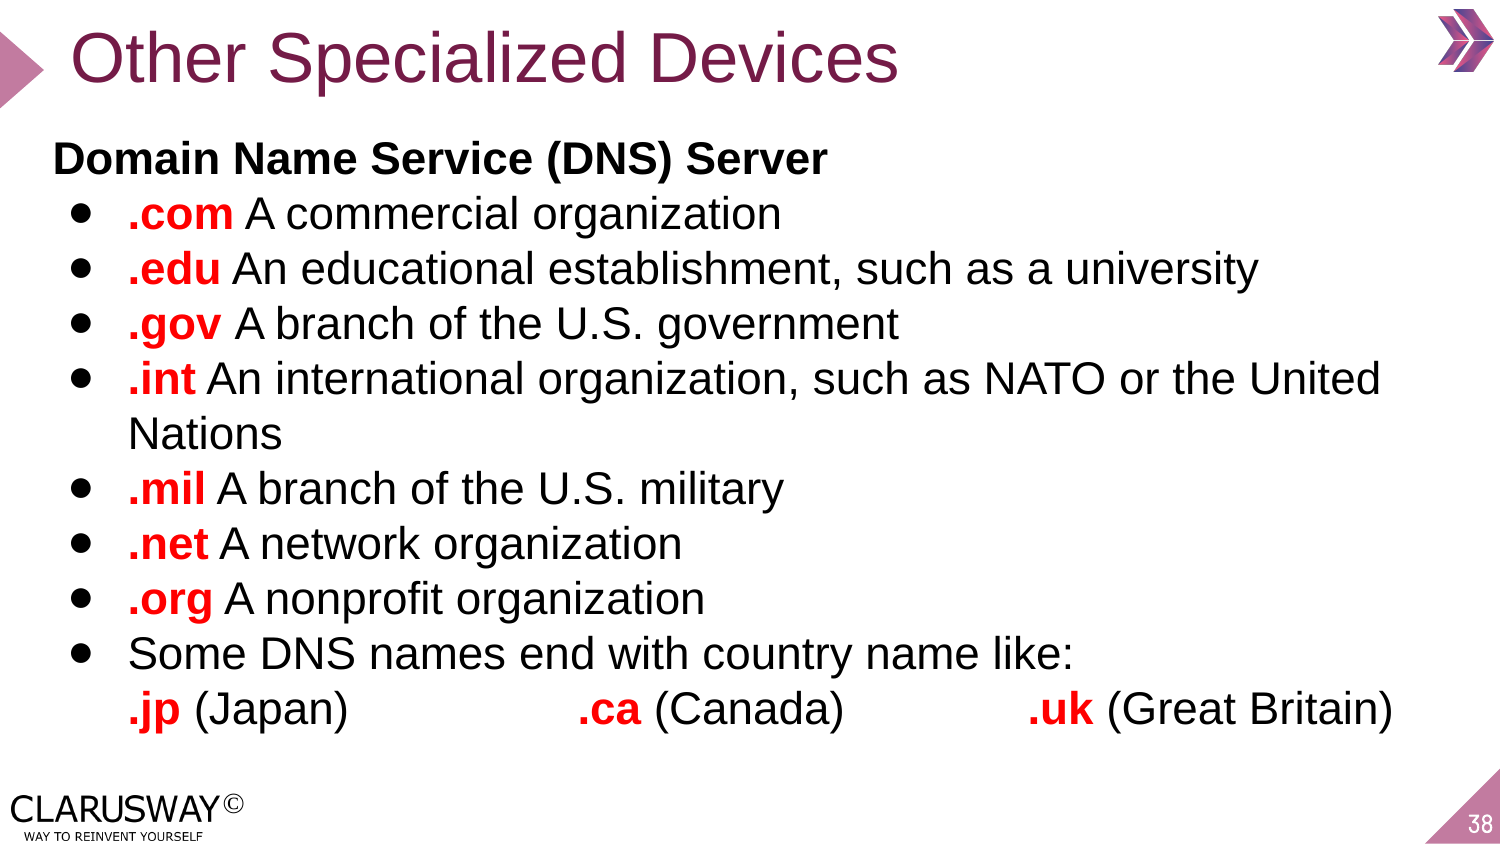

# Other Specialized Devices
Domain Name Service (DNS) Server
.com A commercial organization
.edu An educational establishment, such as a university
.gov A branch of the U.S. government
.int An international organization, such as NATO or the United Nations
.mil A branch of the U.S. military
.net A network organization
.org A nonprofit organization
Some DNS names end with country name like:
.jp (Japan)		.ca (Canada)		.uk (Great Britain)

38